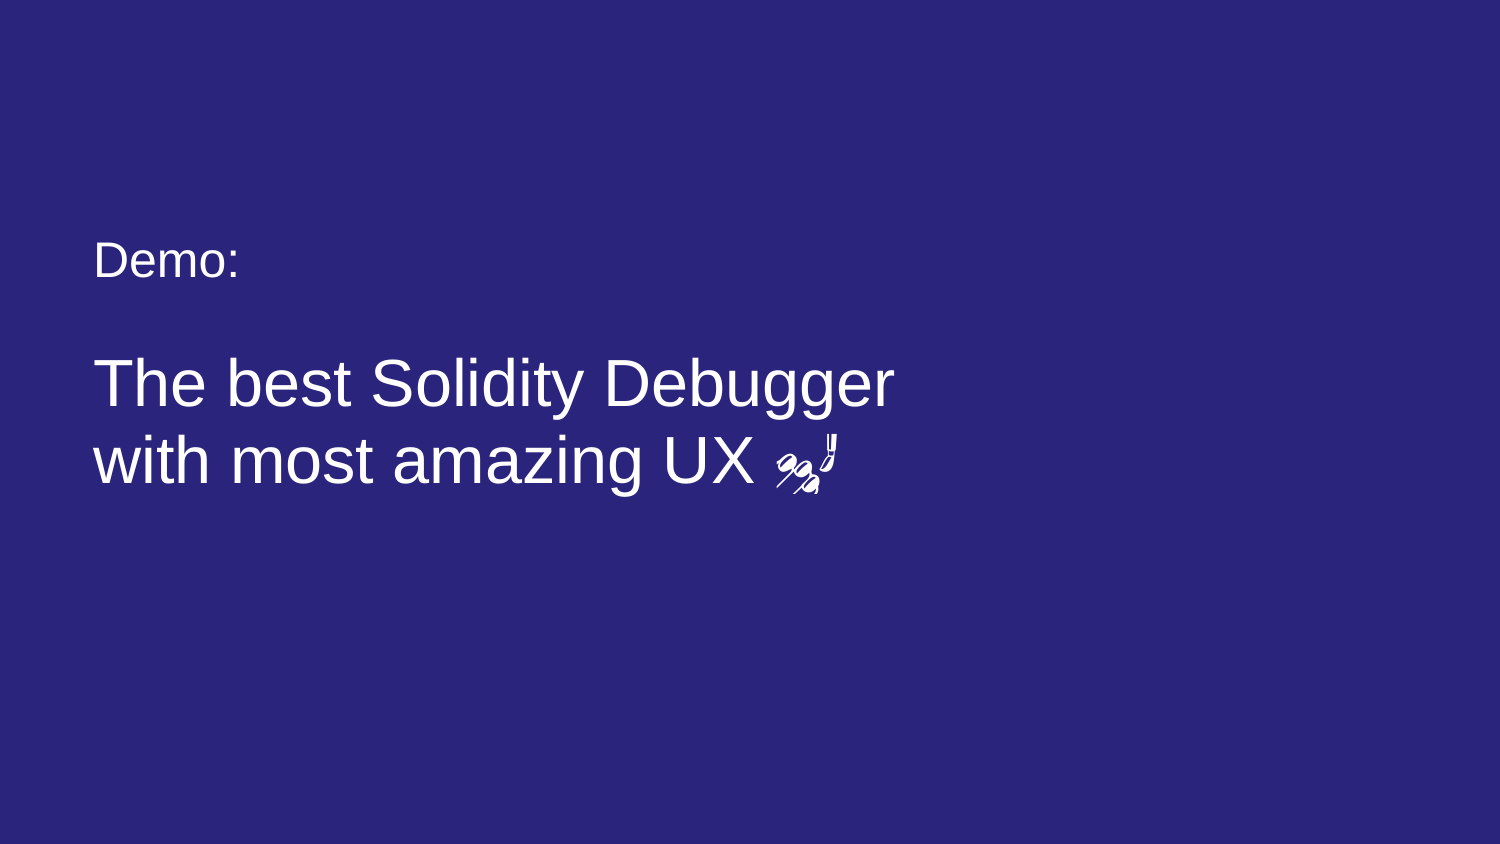

Demo:
The best Solidity Debugger with most amazing UX 💅